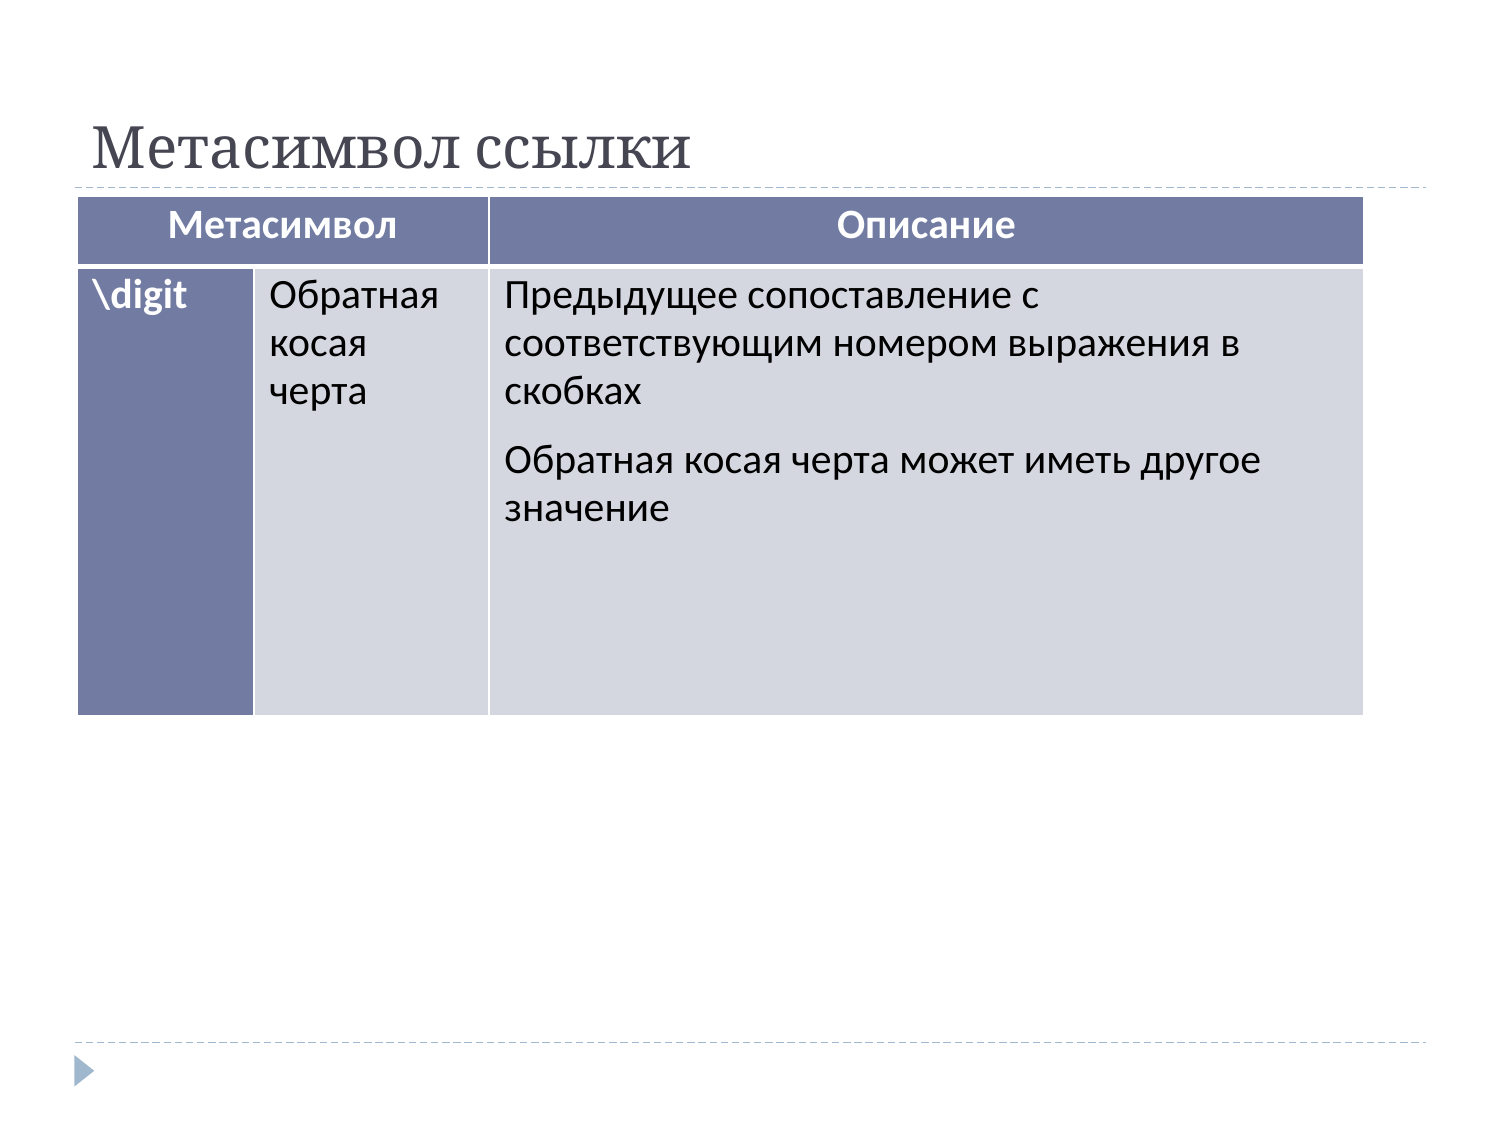

# Метасимвол ссылки
| Метасимвол |  | Описание |
| --- | --- | --- |
| \digit | Обратная косая черта | Предыдущее сопоставление с соответствующим номером выражения в скобках Обратная косая черта может иметь другое значение |